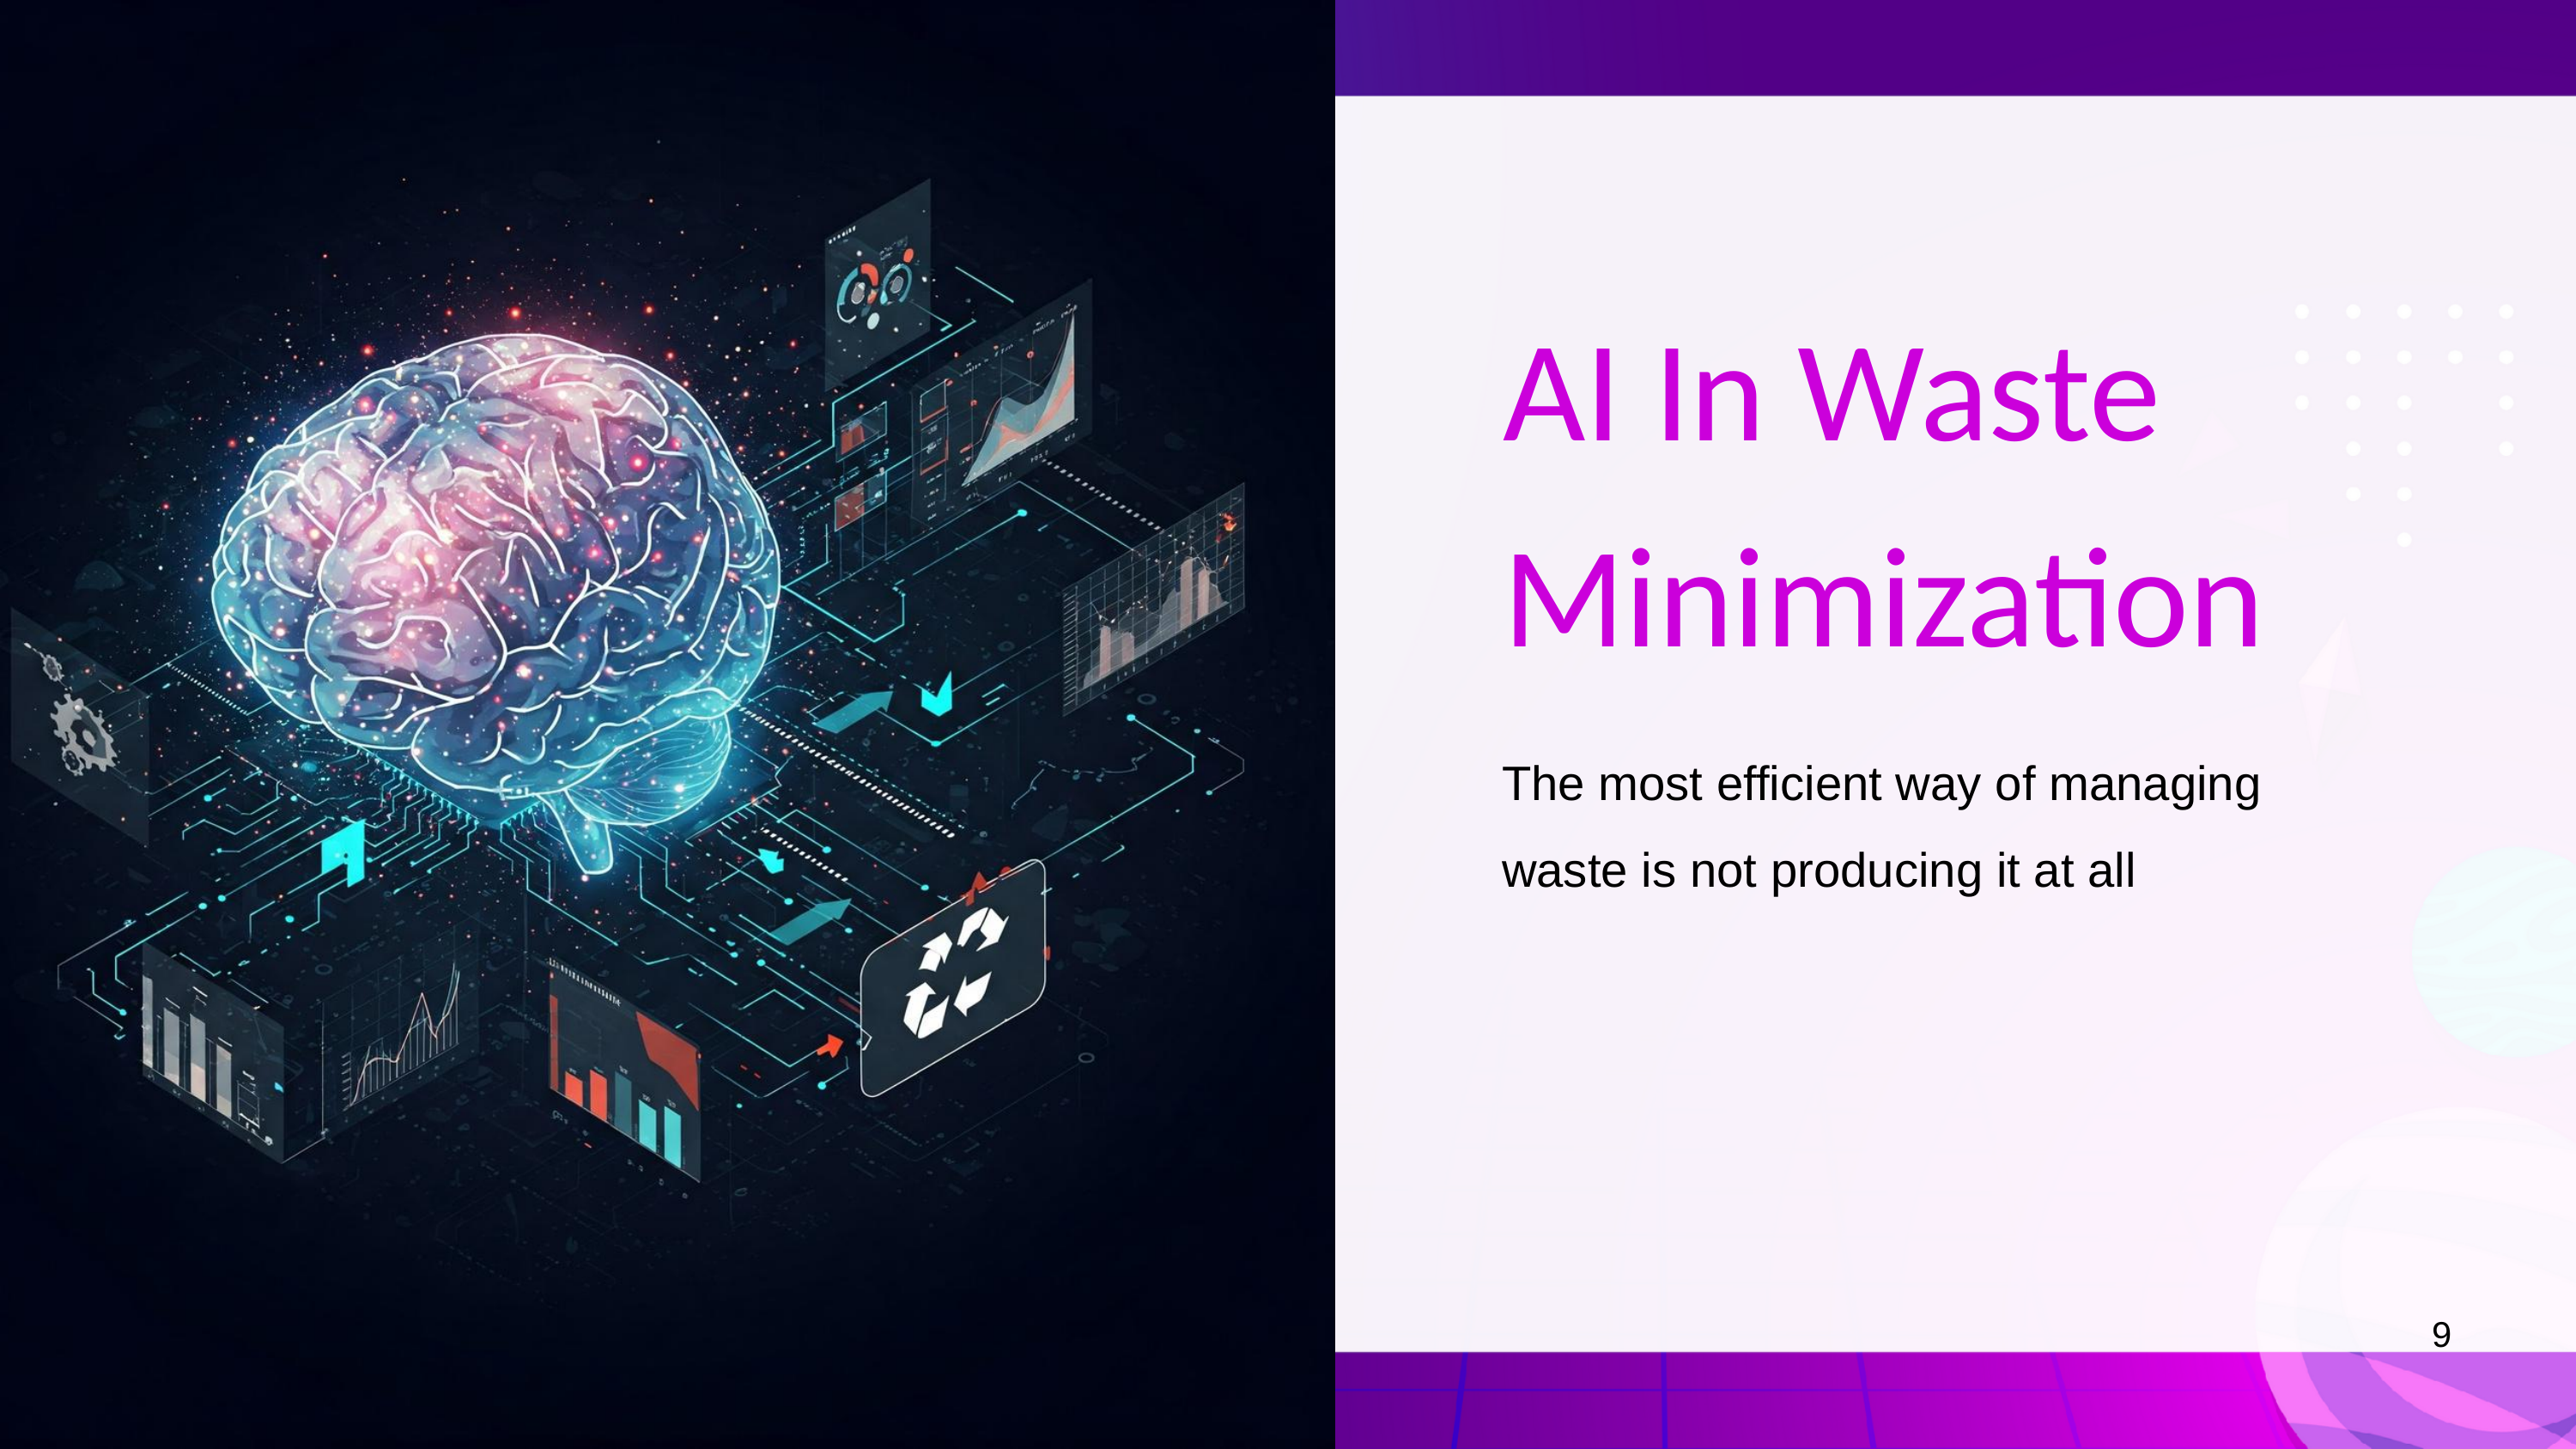

AI In Waste Minimization
The most efficient way of managing waste is not producing it at all
9